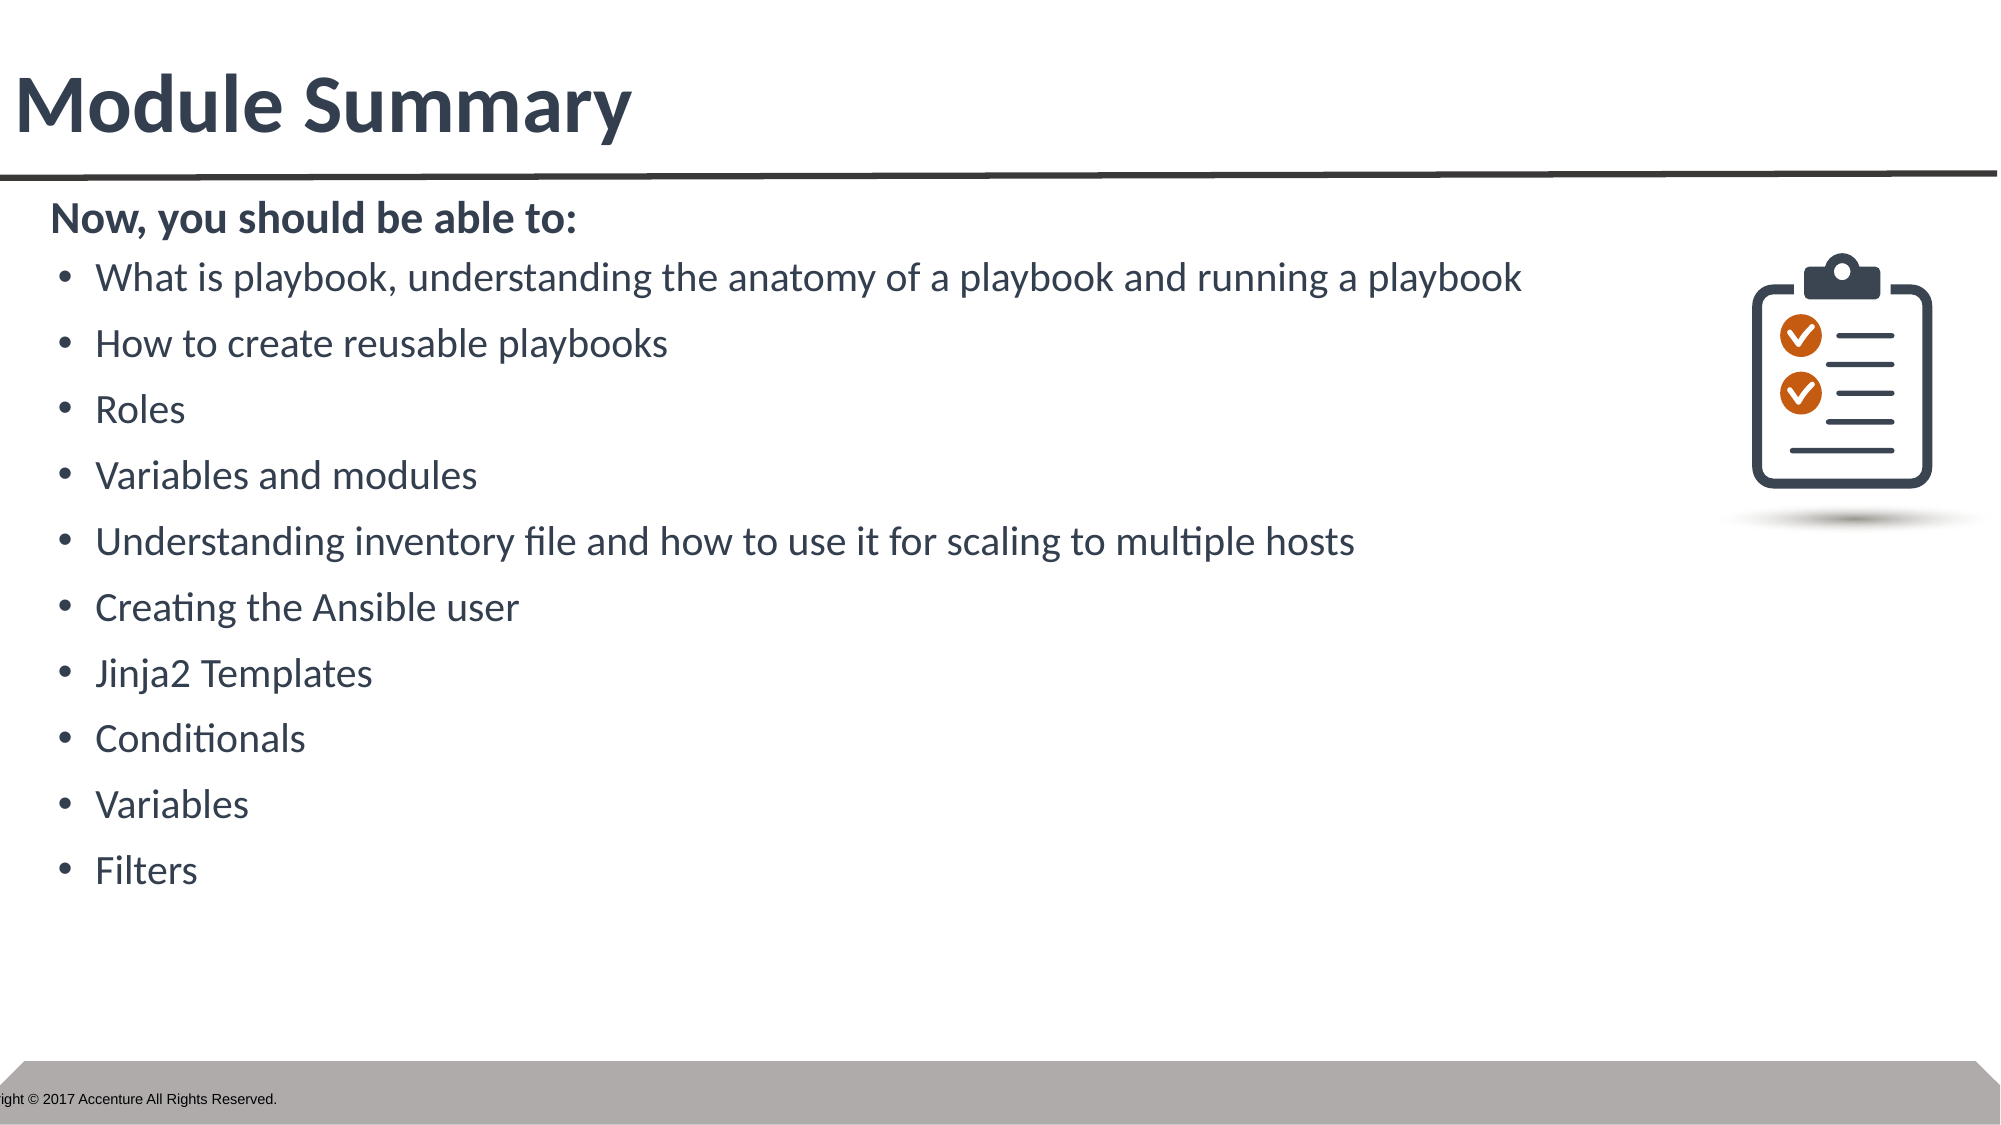

What is playbook, understanding the anatomy of a playbook and running a playbook
How to create reusable playbooks
Roles
Variables and modules
Understanding inventory file and how to use it for scaling to multiple hosts
Creating the Ansible user
Jinja2 Templates
Conditionals
Variables
Filters